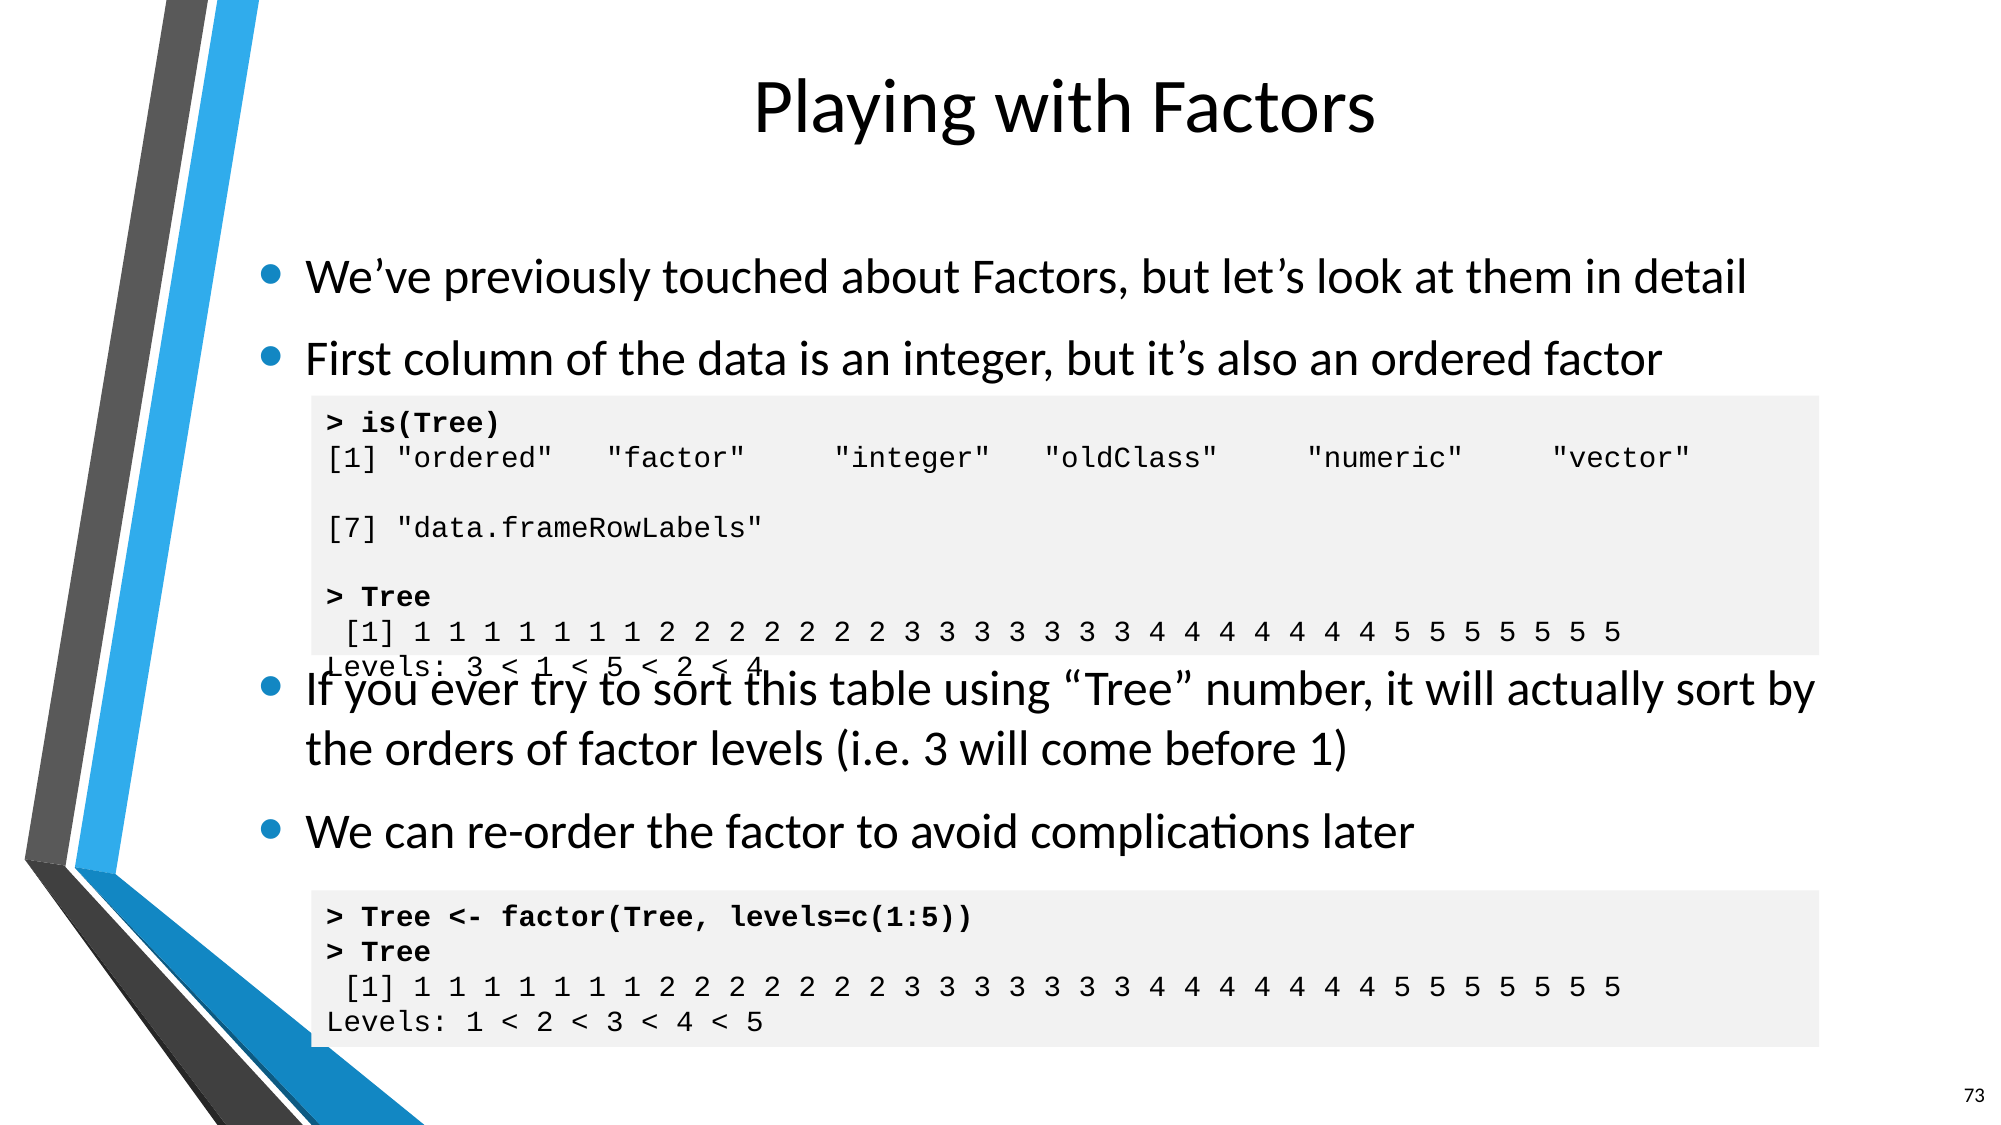

# Playing with Factors
We’ve previously touched about Factors, but let’s look at them in detail
First column of the data is an integer, but it’s also an ordered factor

If you ever try to sort this table using “Tree” number, it will actually sort by the orders of factor levels (i.e. 3 will come before 1)
We can re-order the factor to avoid complications later
> is(Tree)
[1] "ordered"   "factor"     "integer"   "oldClass"     "numeric"     "vector"
[7] "data.frameRowLabels"

> Tree
 [1] 1 1 1 1 1 1 1 2 2 2 2 2 2 2 3 3 3 3 3 3 3 4 4 4 4 4 4 4 5 5 5 5 5 5 5
Levels: 3 < 1 < 5 < 2 < 4
> Tree <- factor(Tree, levels=c(1:5))
> Tree
 [1] 1 1 1 1 1 1 1 2 2 2 2 2 2 2 3 3 3 3 3 3 3 4 4 4 4 4 4 4 5 5 5 5 5 5 5
Levels: 1 < 2 < 3 < 4 < 5

73